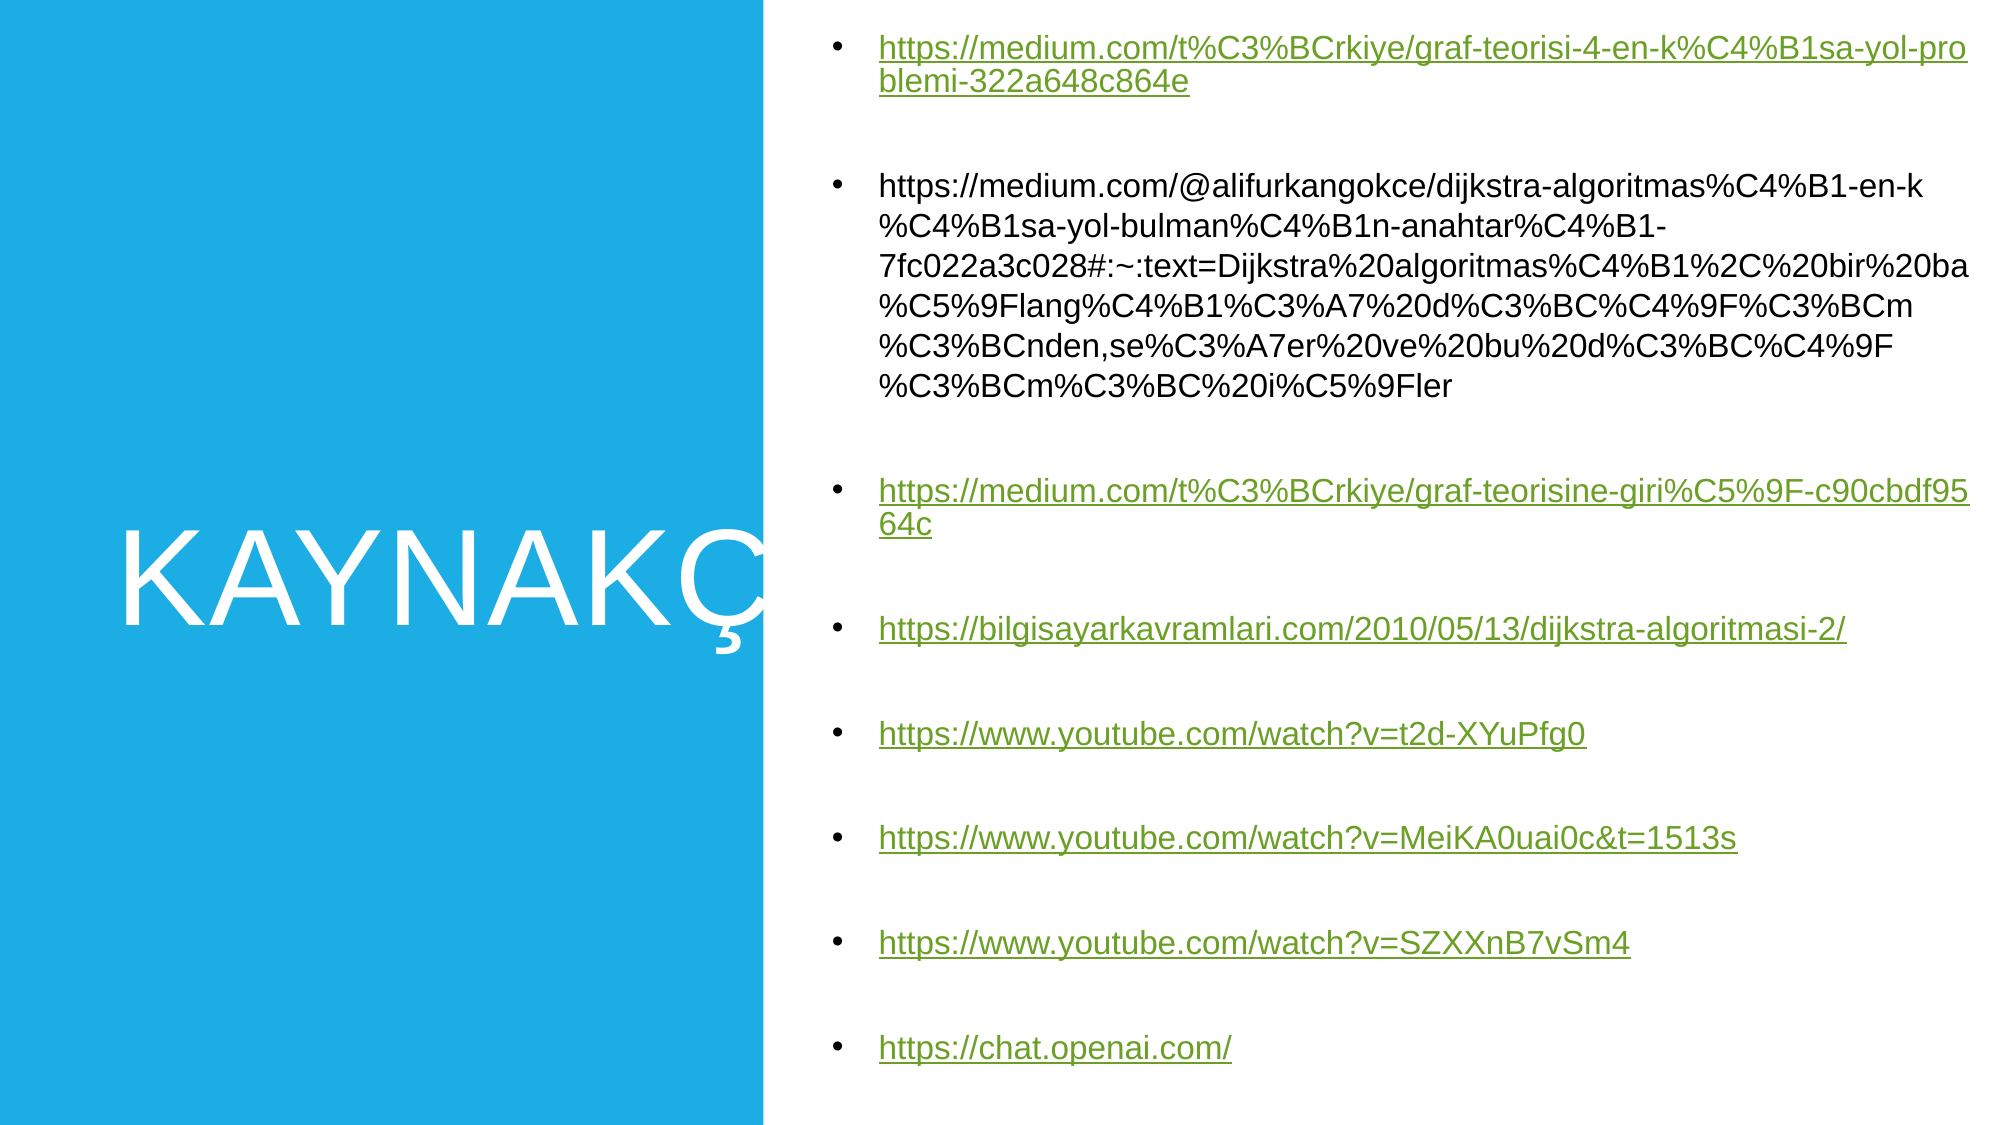

https://medium.com/t%C3%BCrkiye/graf-teorisi-4-en-k%C4%B1sa-yol-problemi-322a648c864e

https://medium.com/@alifurkangokce/dijkstra-algoritmas%C4%B1-en-k%C4%B1sa-yol-bulman%C4%B1n-anahtar%C4%B1-7fc022a3c028#:~:text=Dijkstra%20algoritmas%C4%B1%2C%20bir%20ba%C5%9Flang%C4%B1%C3%A7%20d%C3%BC%C4%9F%C3%BCm%C3%BCnden,se%C3%A7er%20ve%20bu%20d%C3%BC%C4%9F%C3%BCm%C3%BC%20i%C5%9Fler

https://medium.com/t%C3%BCrkiye/graf-teorisine-giri%C5%9F-c90cbdf9564c

https://bilgisayarkavramlari.com/2010/05/13/dijkstra-algoritmasi-2/

https://www.youtube.com/watch?v=t2d-XYuPfg0

https://www.youtube.com/watch?v=MeiKA0uai0c&t=1513s

https://www.youtube.com/watch?v=SZXXnB7vSm4

https://chat.openai.com/

# KAYNAKÇA